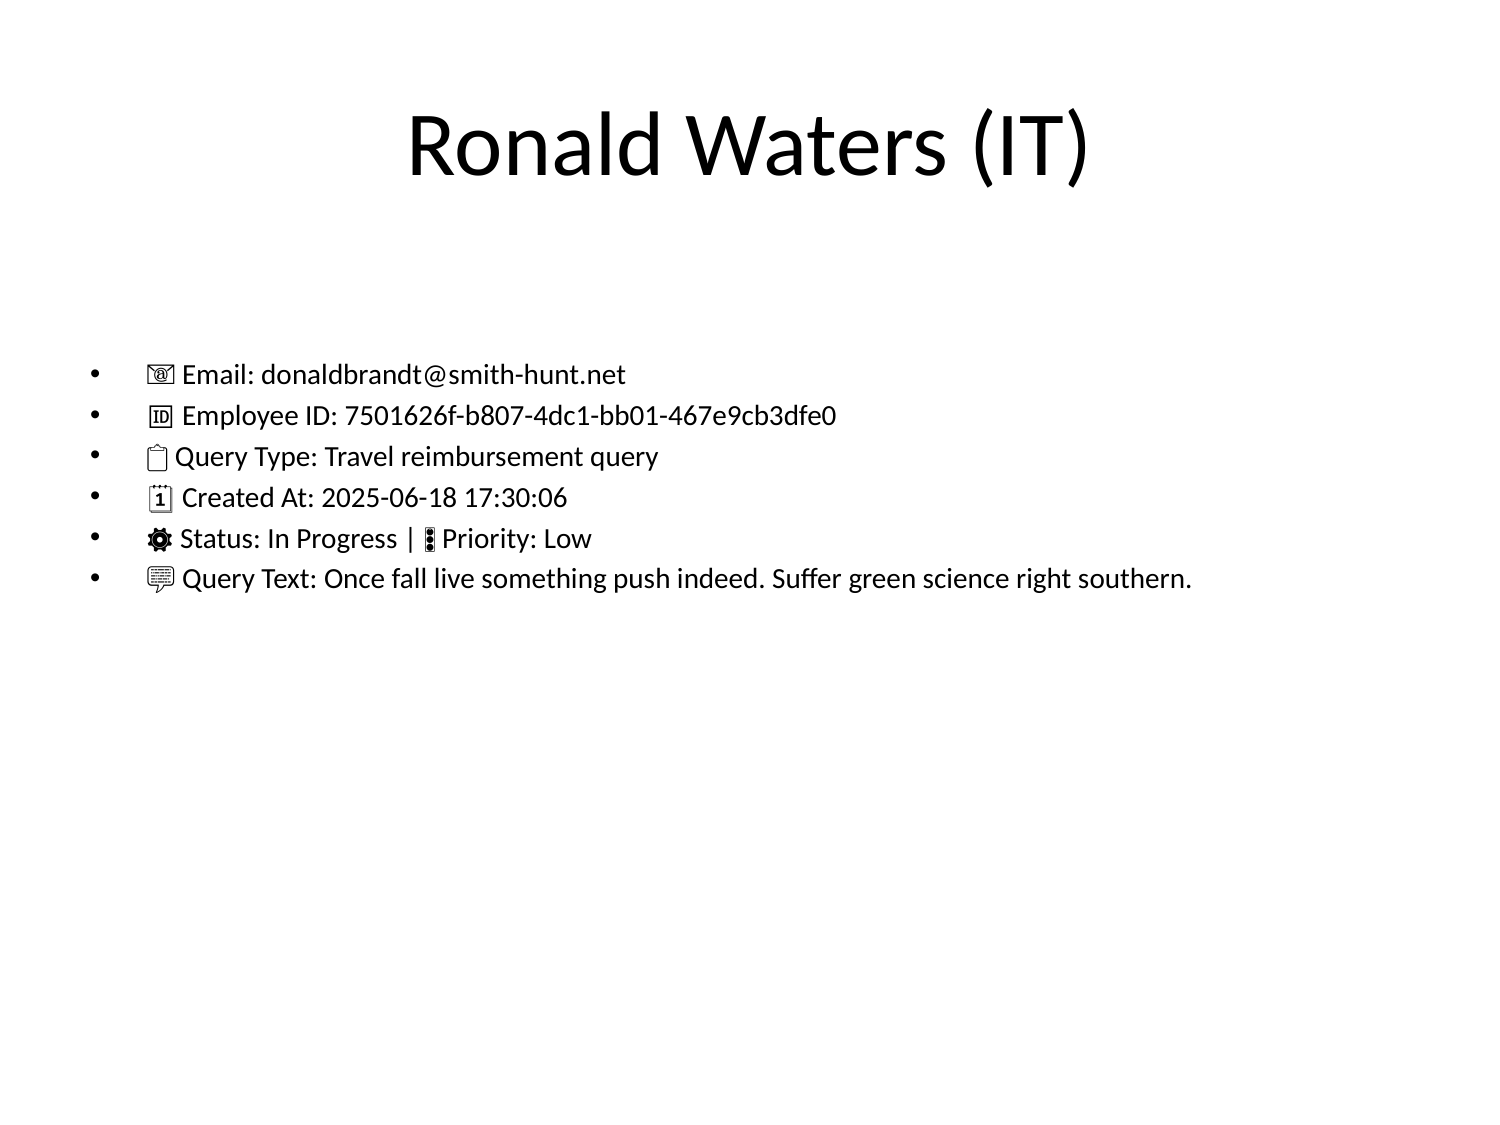

# Ronald Waters (IT)

📧 Email: donaldbrandt@smith-hunt.net
🆔 Employee ID: 7501626f-b807-4dc1-bb01-467e9cb3dfe0
📋 Query Type: Travel reimbursement query
🗓 Created At: 2025-06-18 17:30:06
⚙ Status: In Progress | 🚦 Priority: Low
💬 Query Text: Once fall live something push indeed. Suffer green science right southern.